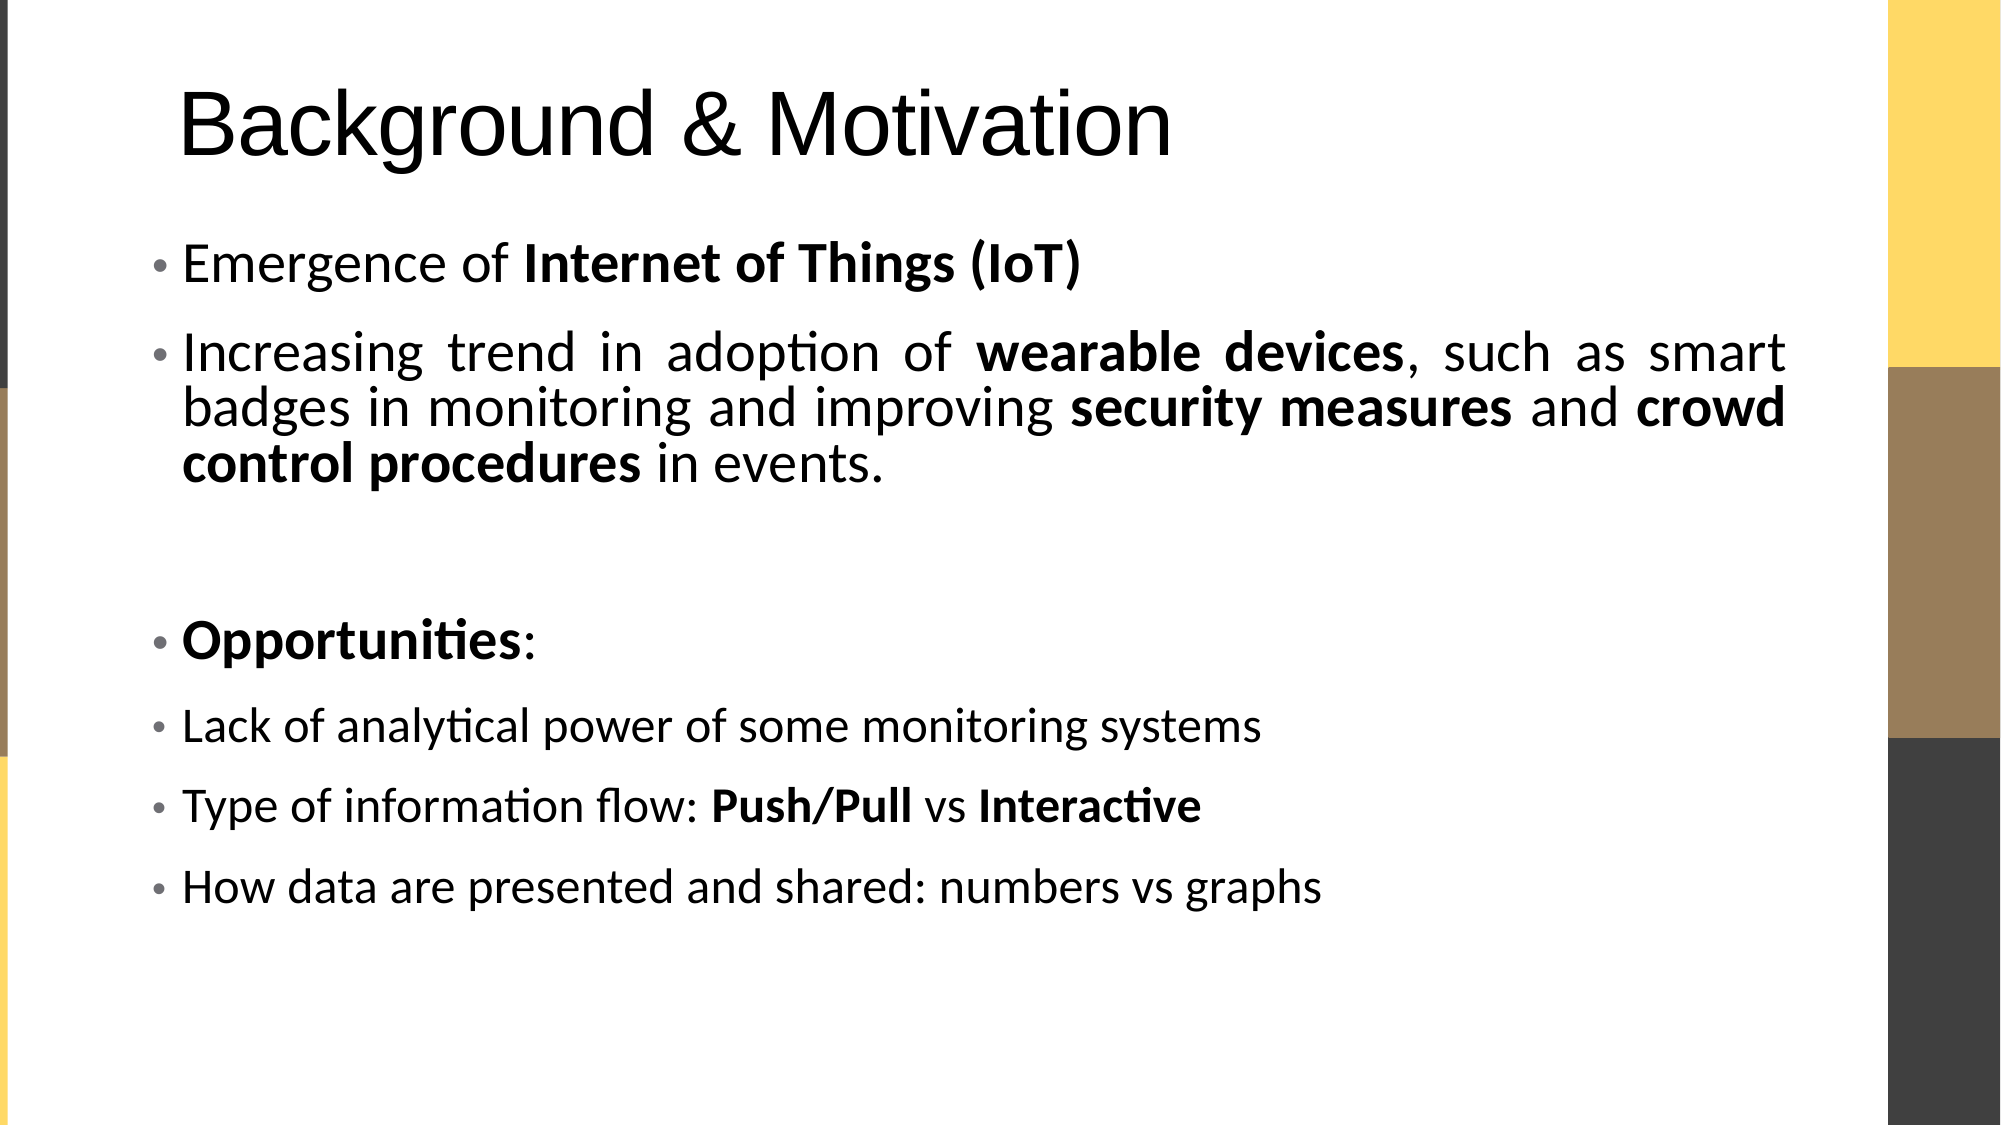

Background & Motivation
Emergence of Internet of Things (IoT)
Increasing trend in adoption of wearable devices, such as smart badges in monitoring and improving security measures and crowd control procedures in events.

Opportunities:
Lack of analytical power of some monitoring systems
Type of information flow: Push/Pull vs Interactive
How data are presented and shared: numbers vs graphs